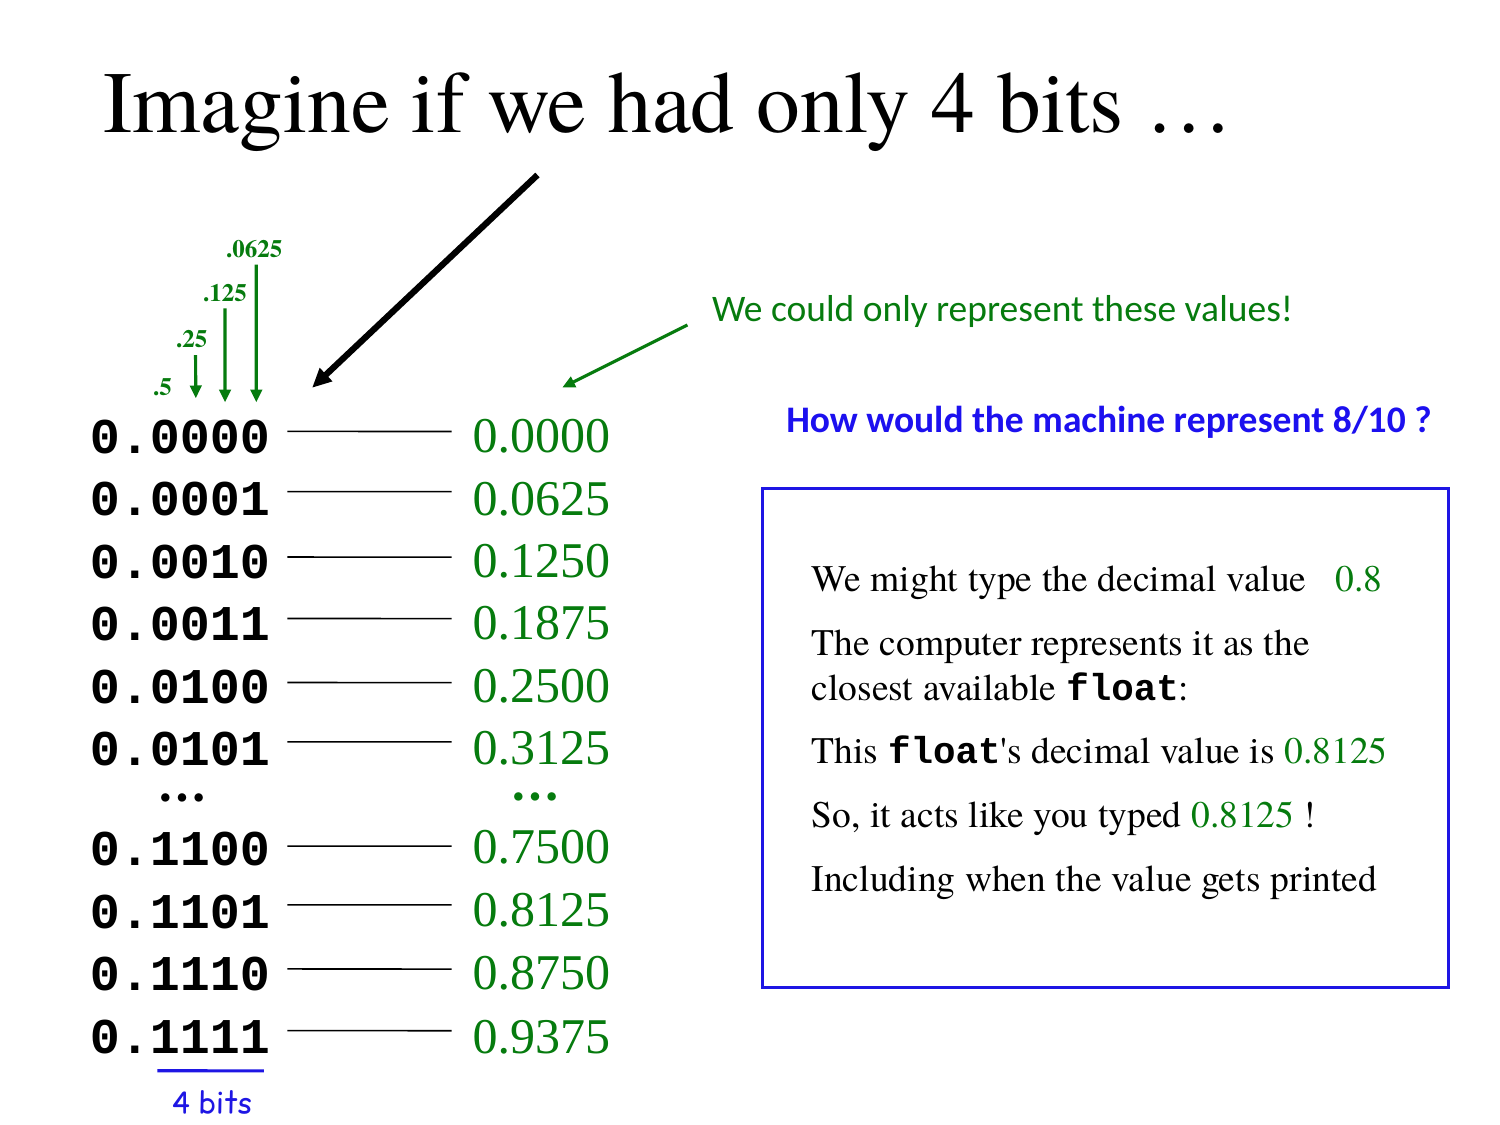

Imagine if we had only 4 bits …

.0625

.125
We could only represent these values!

.25

.5
How would the machine represent 8/10 ?
0.0000
0.0000

0.0625
0.0001

0.1250
0.0010
We might type the decimal value   0.8
The computer represents it as the closest available float:
This float's decimal value is 0.8125
So, it acts like you typed 0.8125 !
Including when the value gets printed

0.1875
0.0011

0.2500
0.0100

0.3125
0.0101

…
…
0.7500
0.1100

0.8125
0.1101

0.8750
0.1110

0.1111
0.9375

4 bits